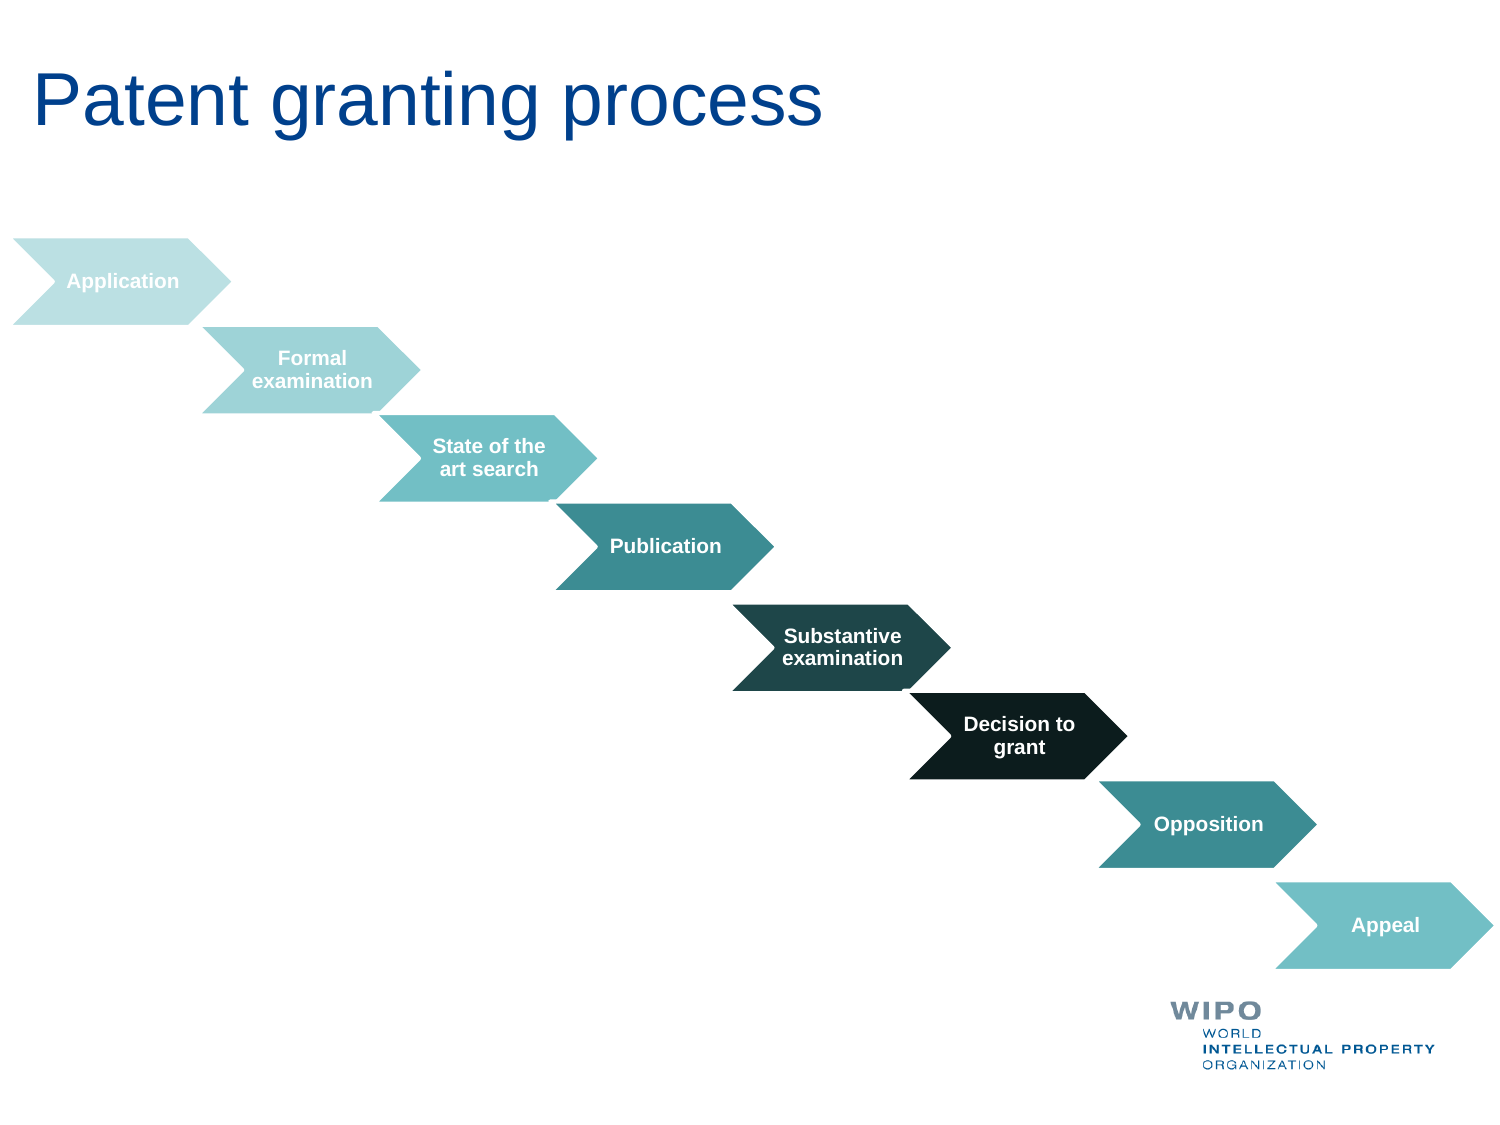

# Patent granting process
Application
Formal examination
State of the art search
Publication
Substantive examination
Decision to grant
Opposition
Appeal